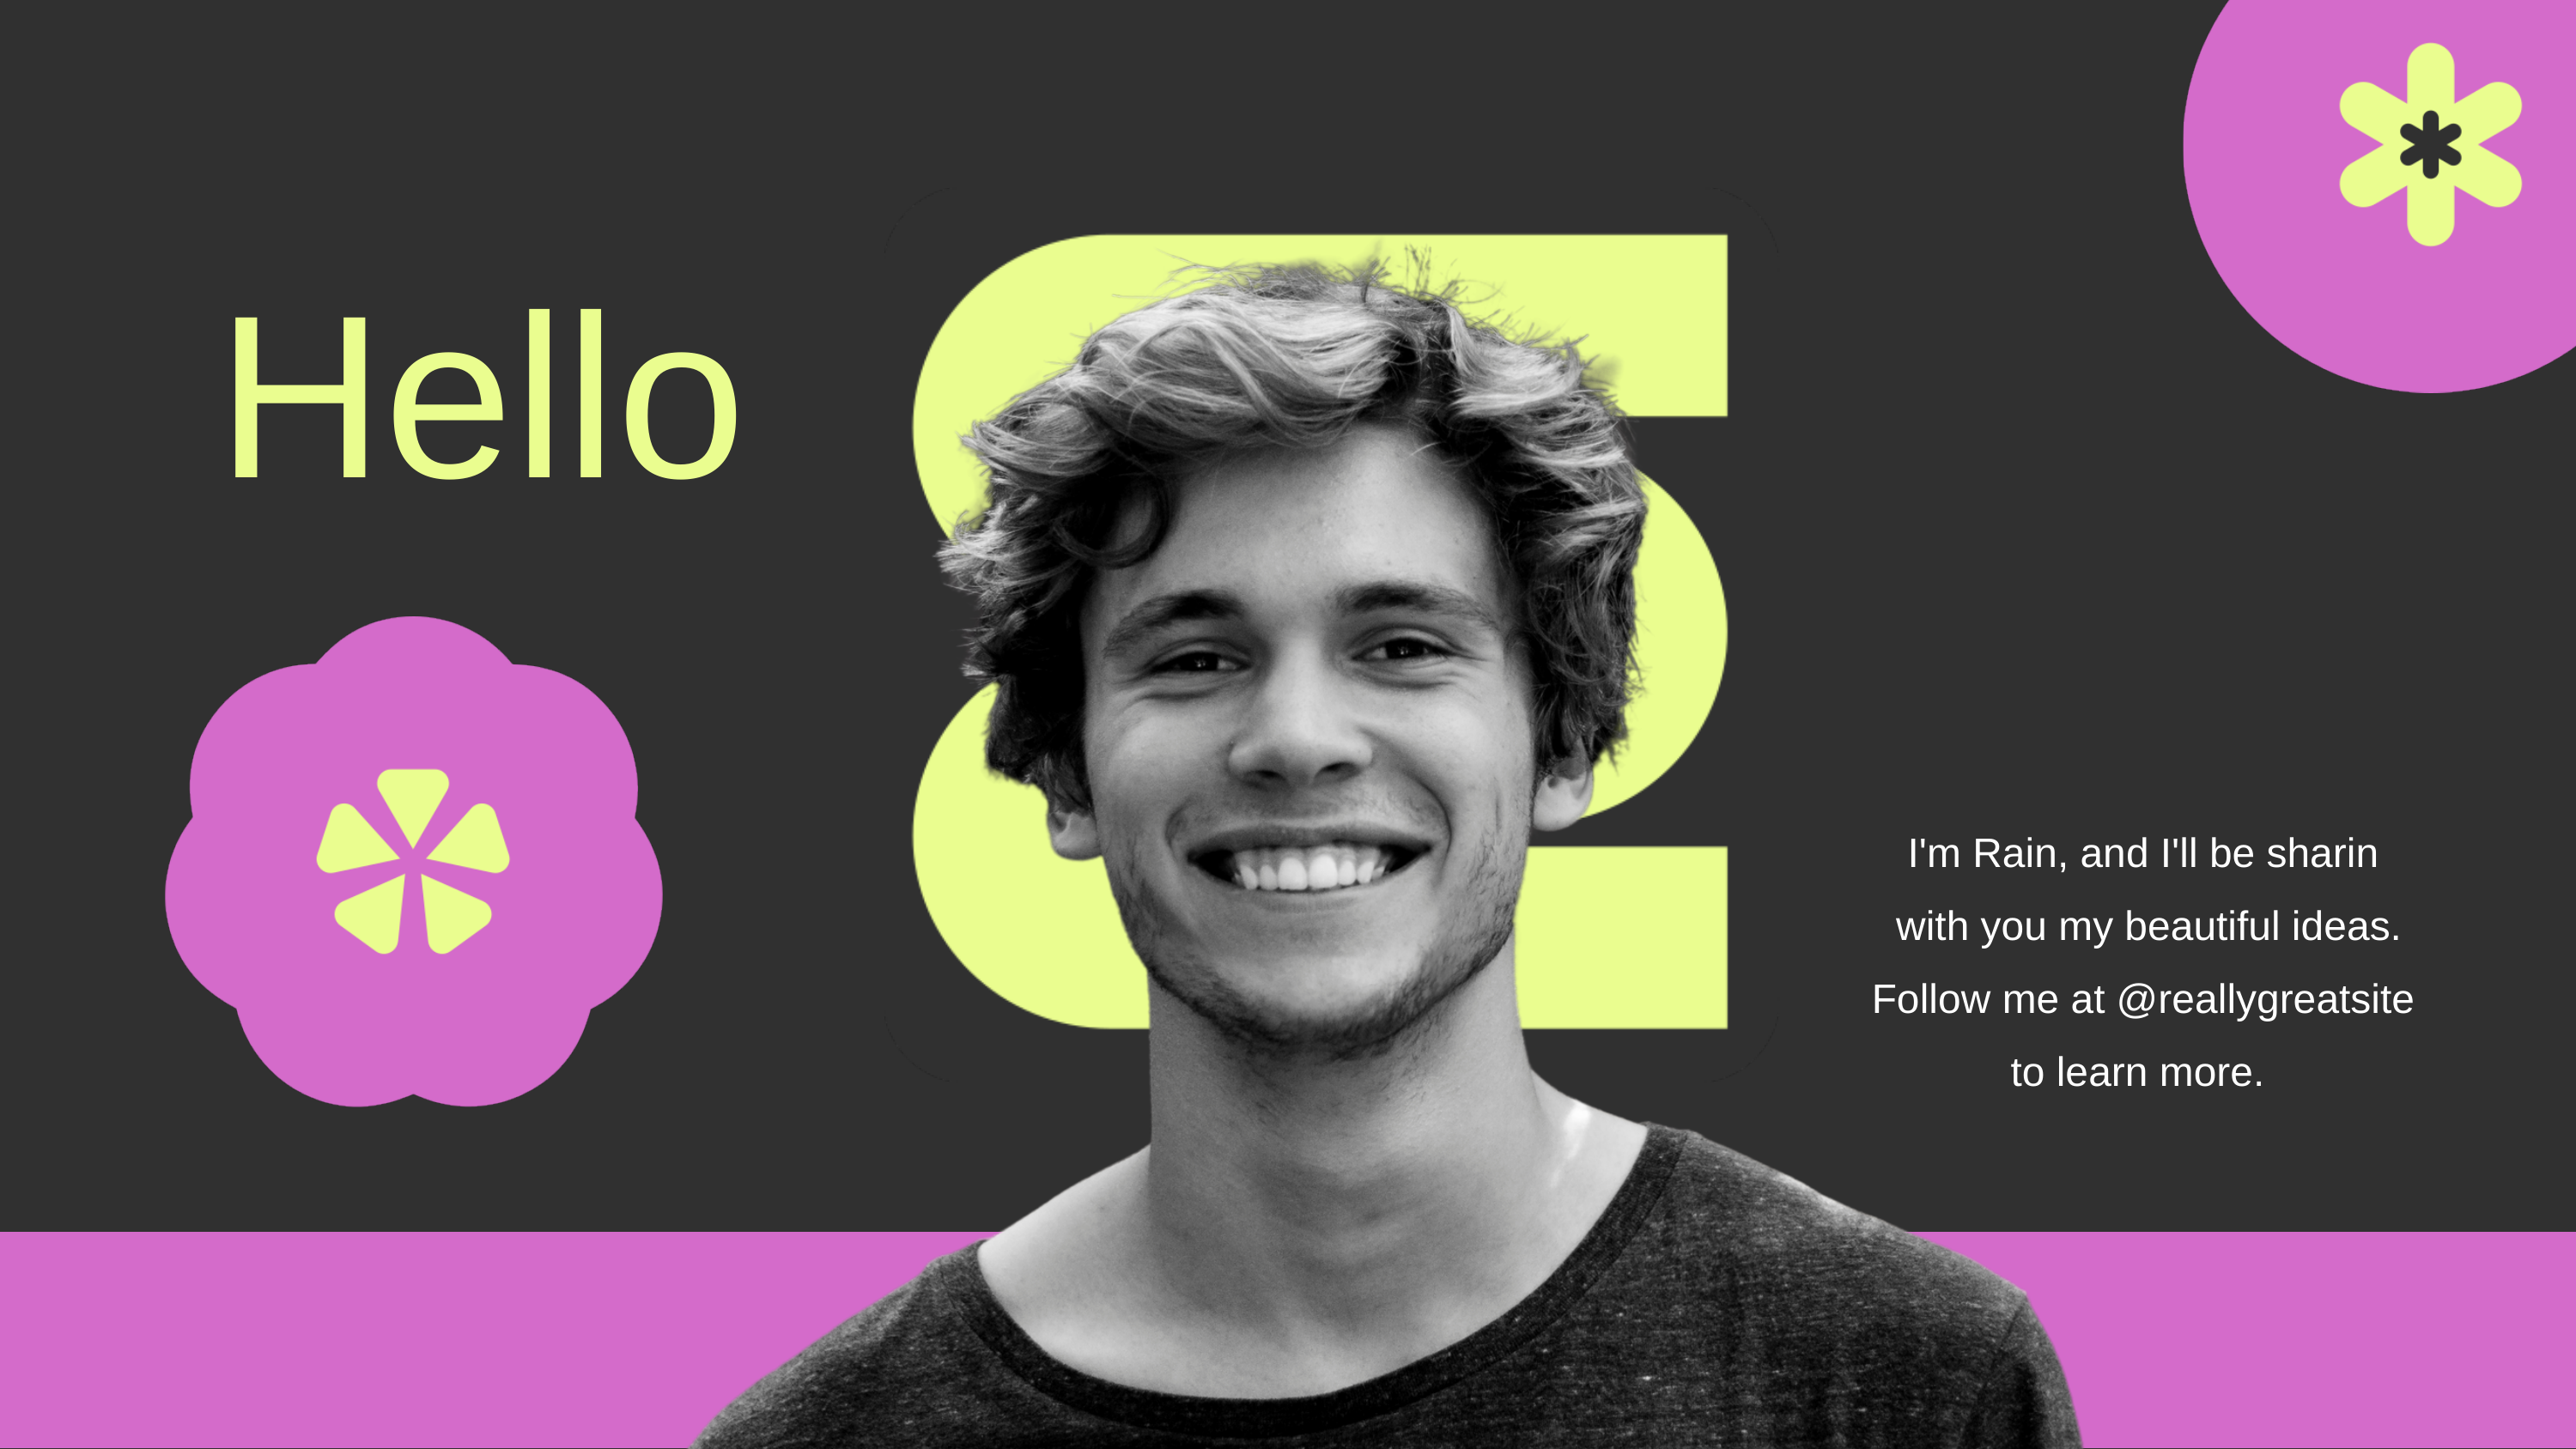

Hello

I'm Rain, and I'll be sharin
 with you my beautiful ideas.
Follow me at @reallygreatsite
to learn more.